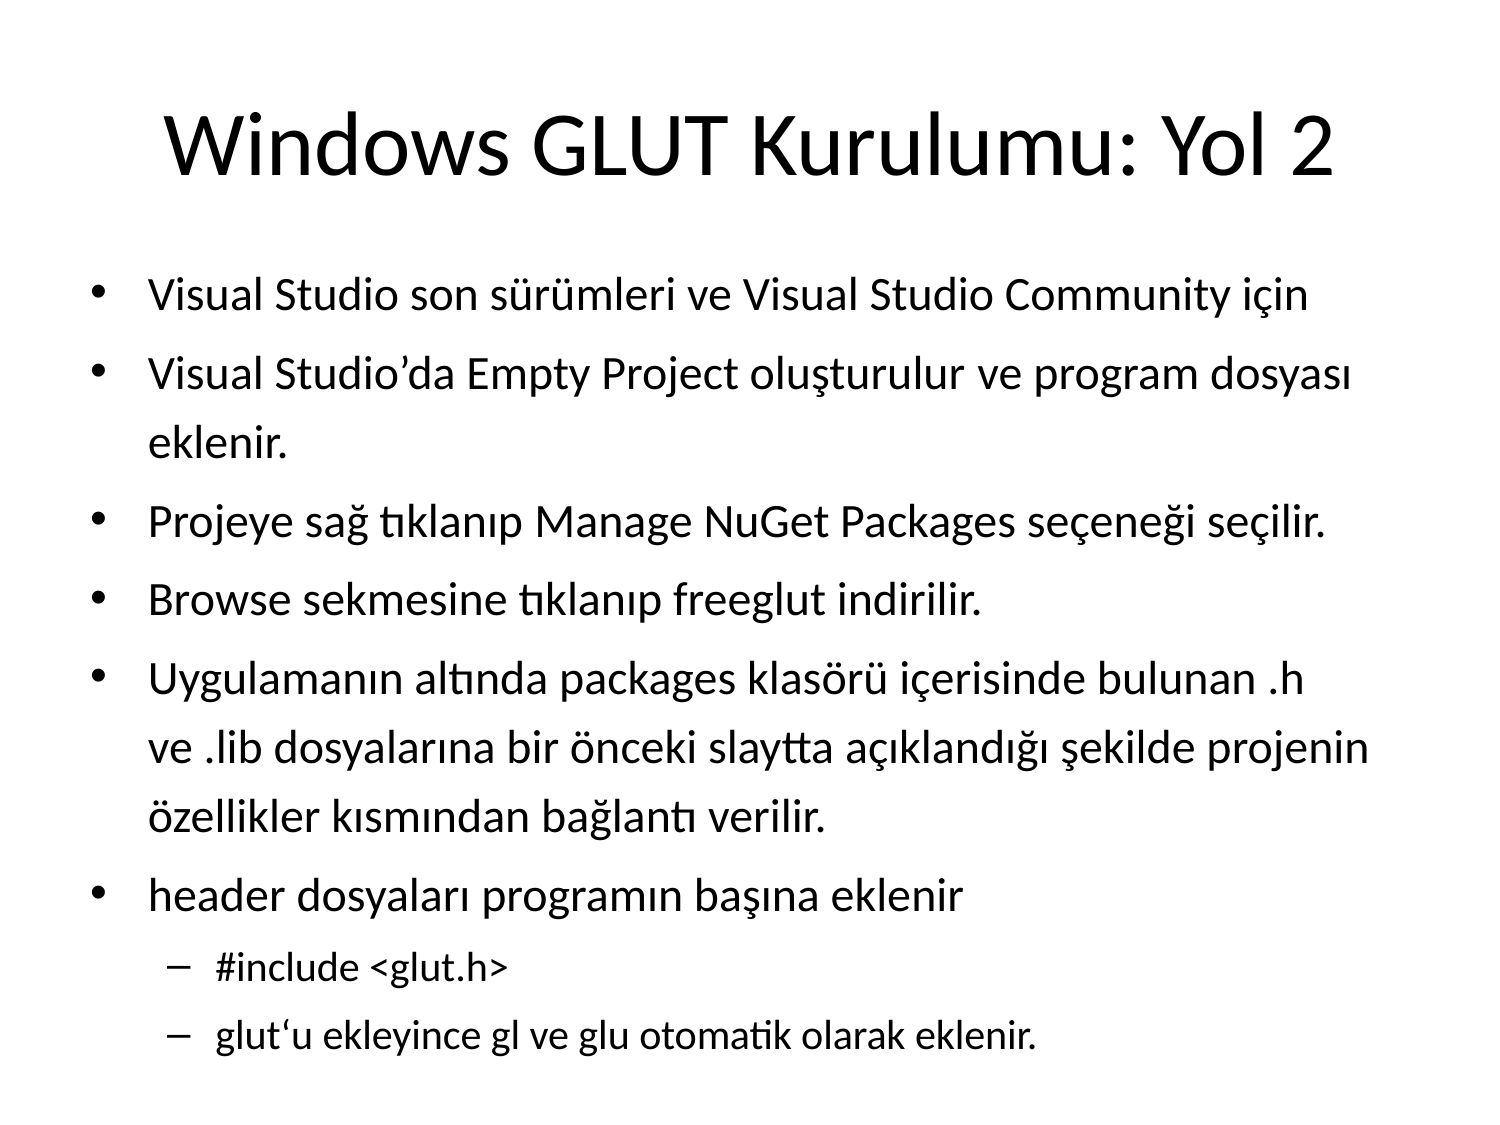

# Windows GLUT Kurulumu: Yol 2
Visual Studio son sürümleri ve Visual Studio Community için
Visual Studio’da Empty Project oluşturulur ve program dosyası eklenir.
Projeye sağ tıklanıp Manage NuGet Packages seçeneği seçilir.
Browse sekmesine tıklanıp freeglut indirilir.
Uygulamanın altında packages klasörü içerisinde bulunan .h ve .lib dosyalarına bir önceki slaytta açıklandığı şekilde projenin özellikler kısmından bağlantı verilir.
header dosyaları programın başına eklenir
#include <glut.h>
glut‘u ekleyince gl ve glu otomatik olarak eklenir.